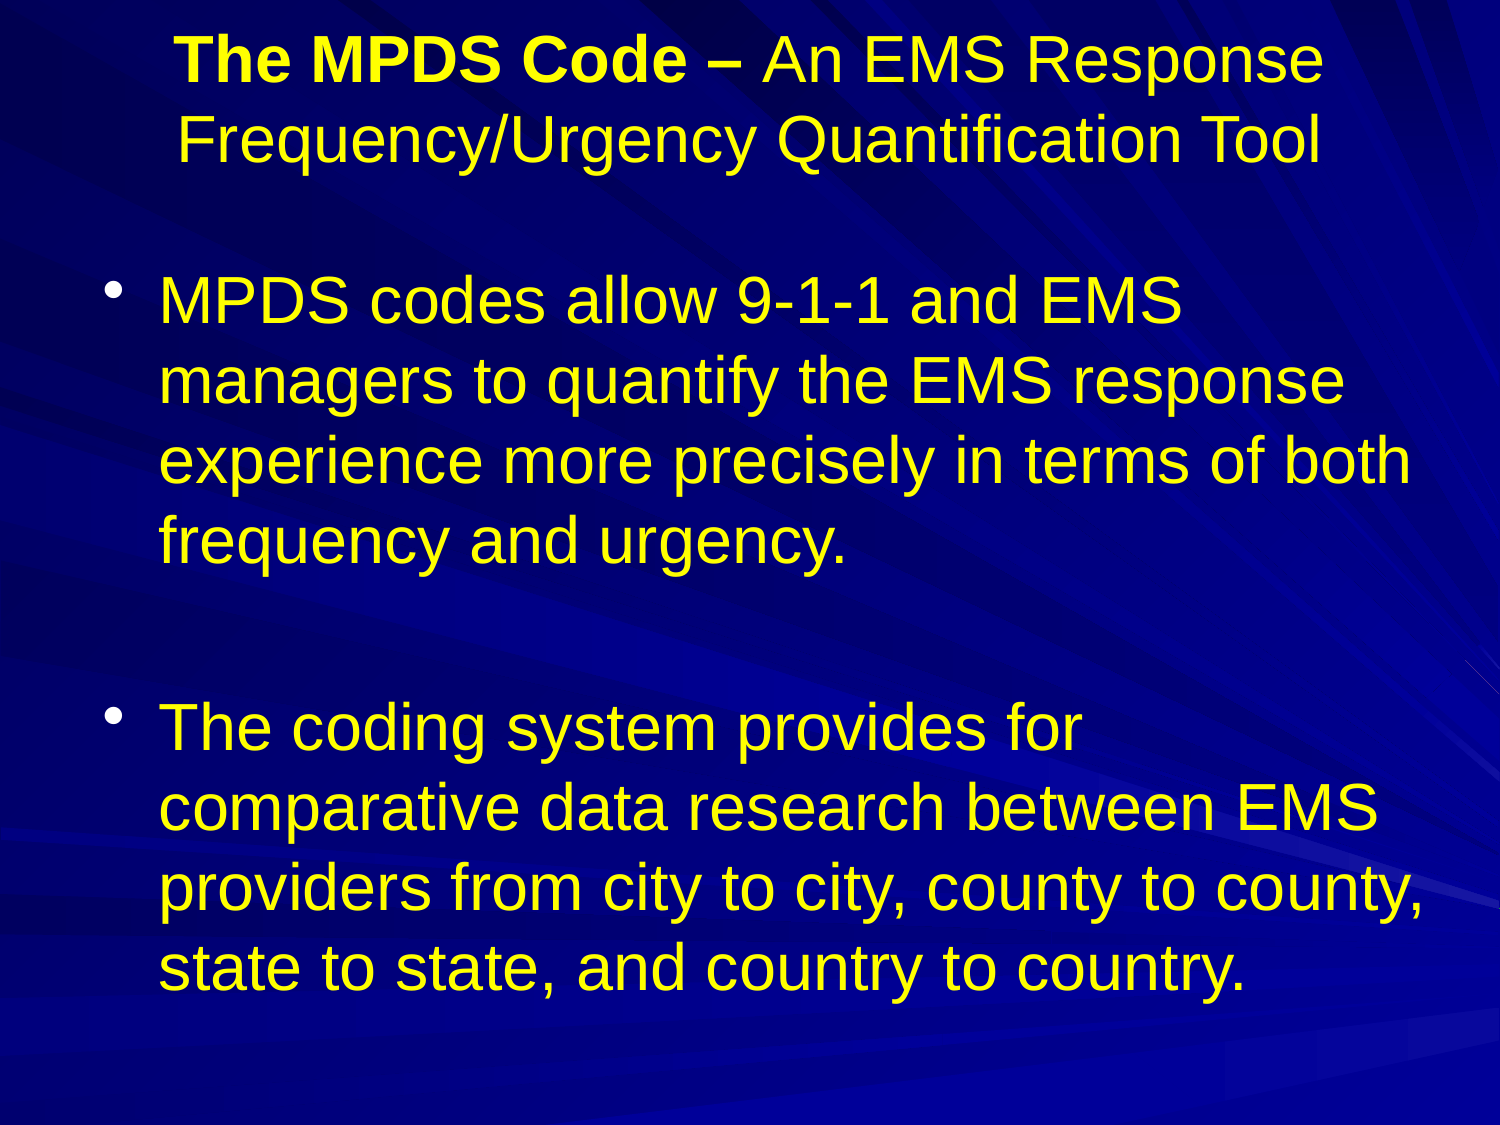

The MPDS Code – An EMS Response Frequency/Urgency Quantification Tool

MPDS codes allow 9-1-1 and EMS managers to quantify the EMS response experience more precisely in terms of both frequency and urgency.

The coding system provides for comparative data research between EMS providers from city to city, county to county, state to state, and country to country.